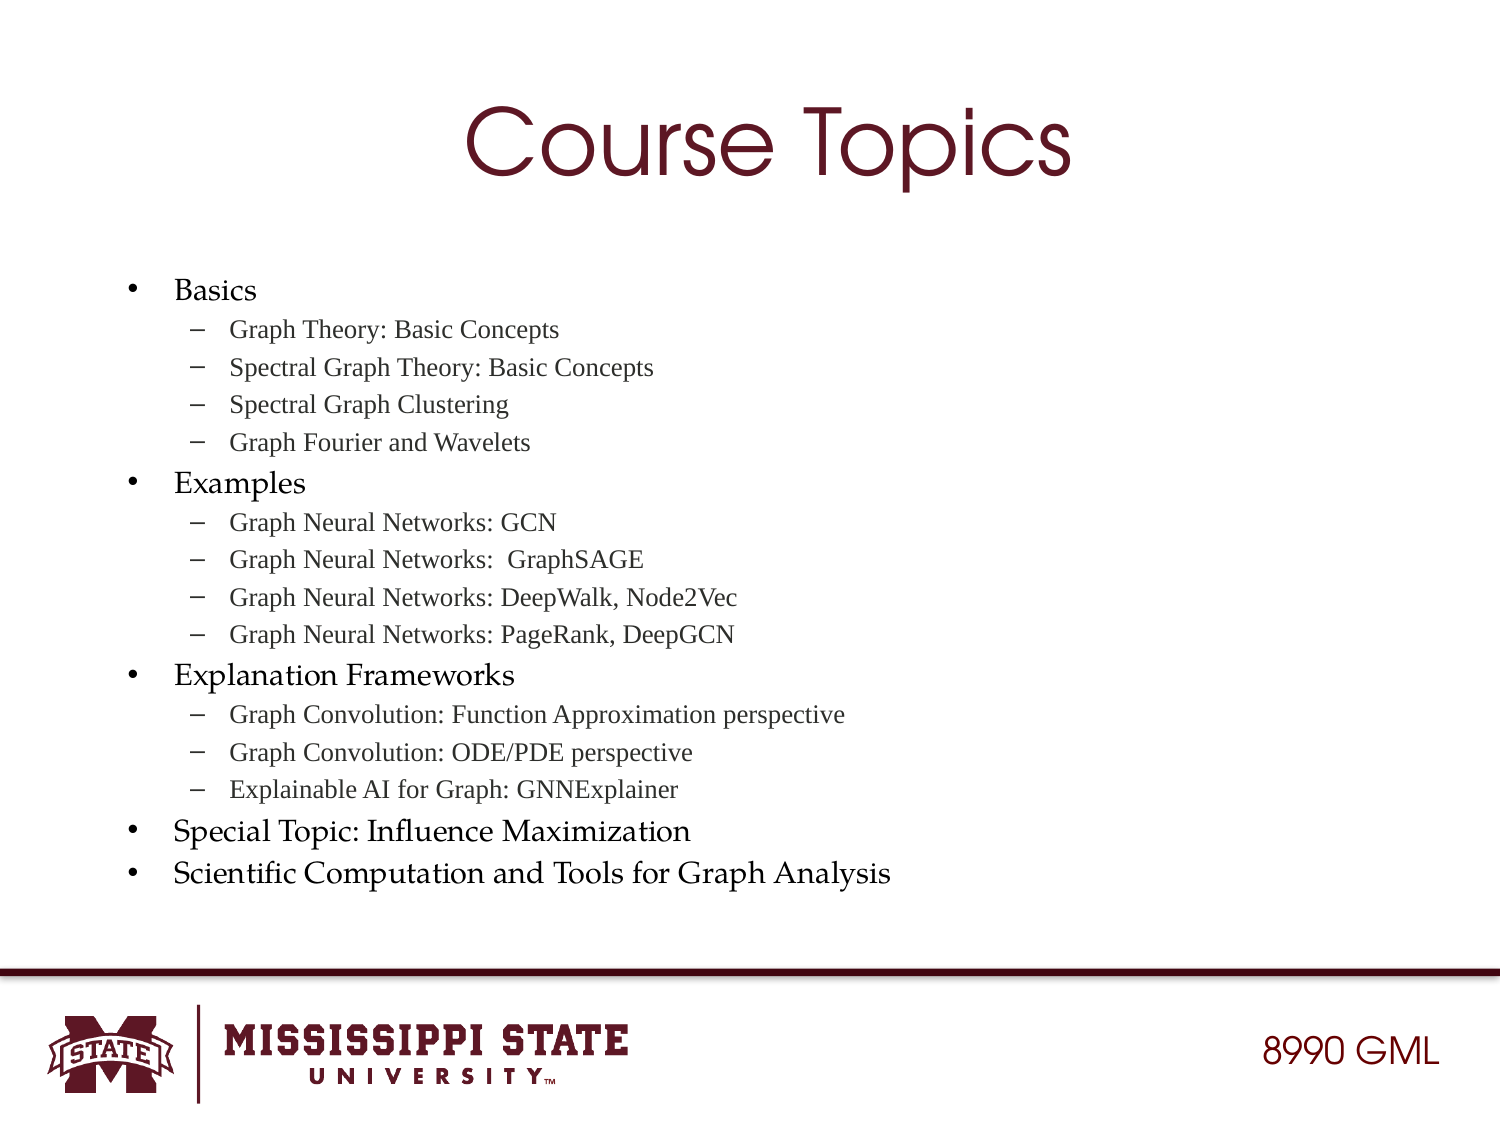

# Course Topics
Basics
Graph Theory: Basic Concepts
Spectral Graph Theory: Basic Concepts
Spectral Graph Clustering
Graph Fourier and Wavelets
Examples
Graph Neural Networks: GCN
Graph Neural Networks:  GraphSAGE
Graph Neural Networks: DeepWalk, Node2Vec
Graph Neural Networks: PageRank, DeepGCN
Explanation Frameworks
Graph Convolution: Function Approximation perspective
Graph Convolution: ODE/PDE perspective
Explainable AI for Graph: GNNExplainer
Special Topic: Influence Maximization
Scientific Computation and Tools for Graph Analysis